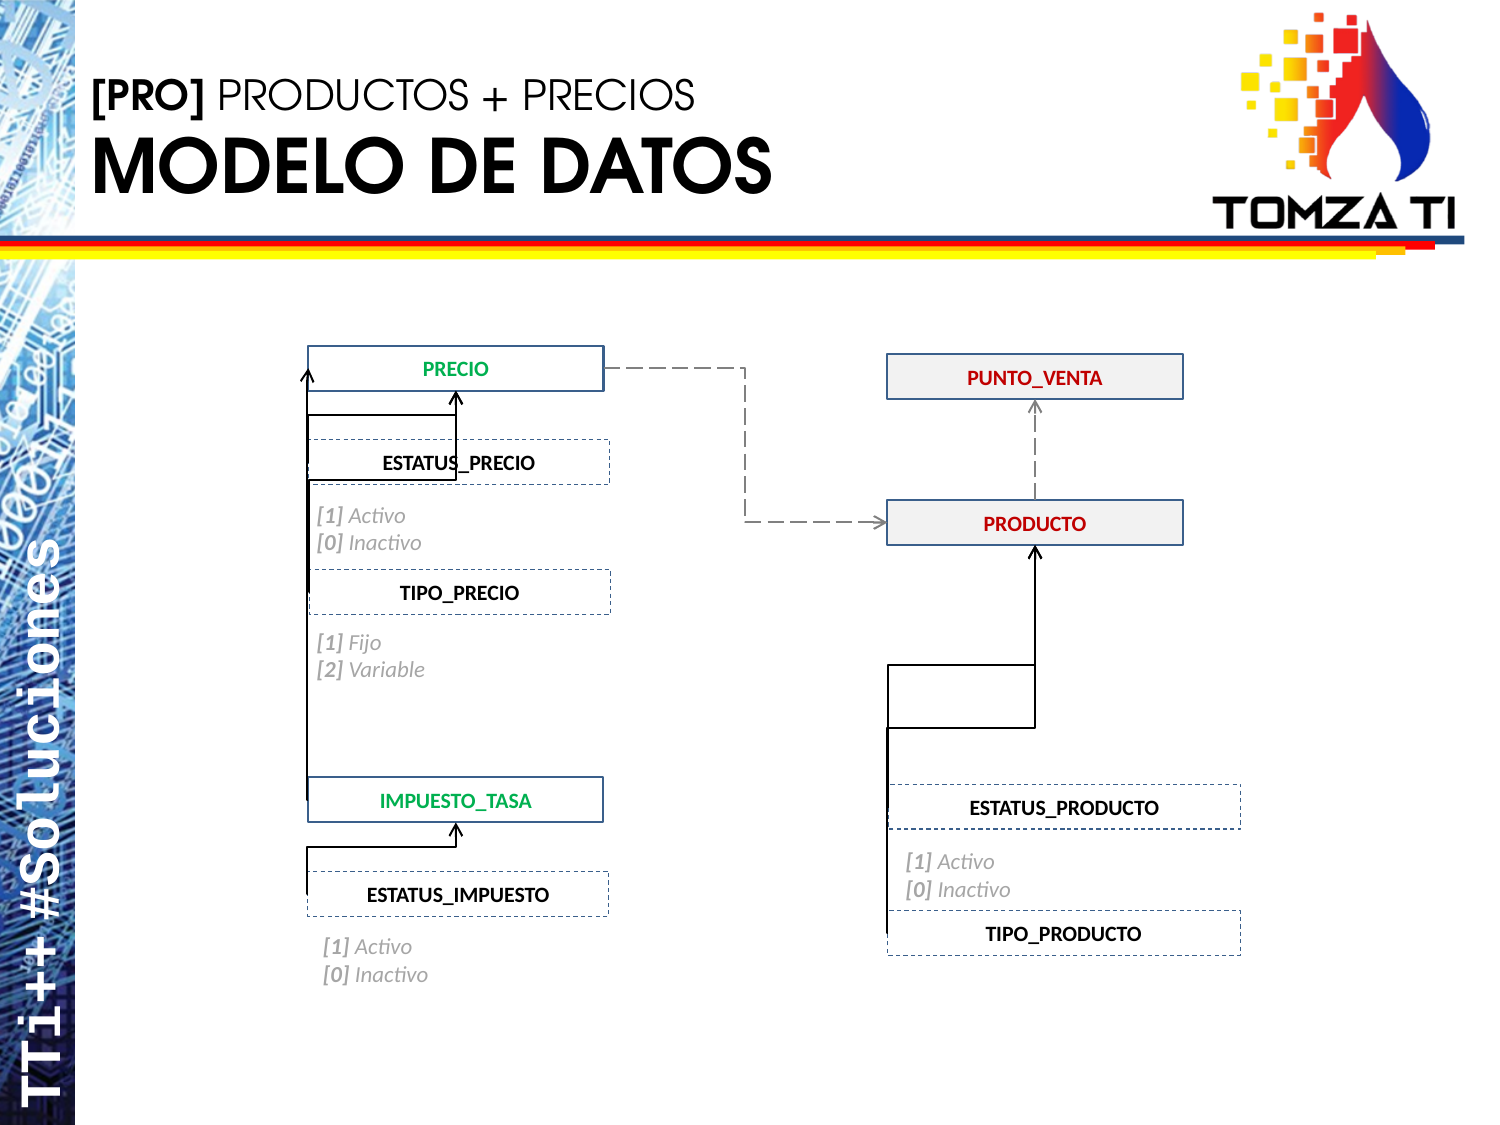

# [PRO] PRODUCTOS + PRECIOS MODELO DE DATOS
PRECIO
PUNTO_VENTA
ESTATUS_PRECIO
[1] Activo
[0] Inactivo
PRODUCTO
TIPO_PRECIO
[1] Fijo
[2] Variable
IMPUESTO_TASA
ESTATUS_PRODUCTO
[1] Activo
[0] Inactivo
ESTATUS_IMPUESTO
TIPO_PRODUCTO
[1] Activo
[0] Inactivo